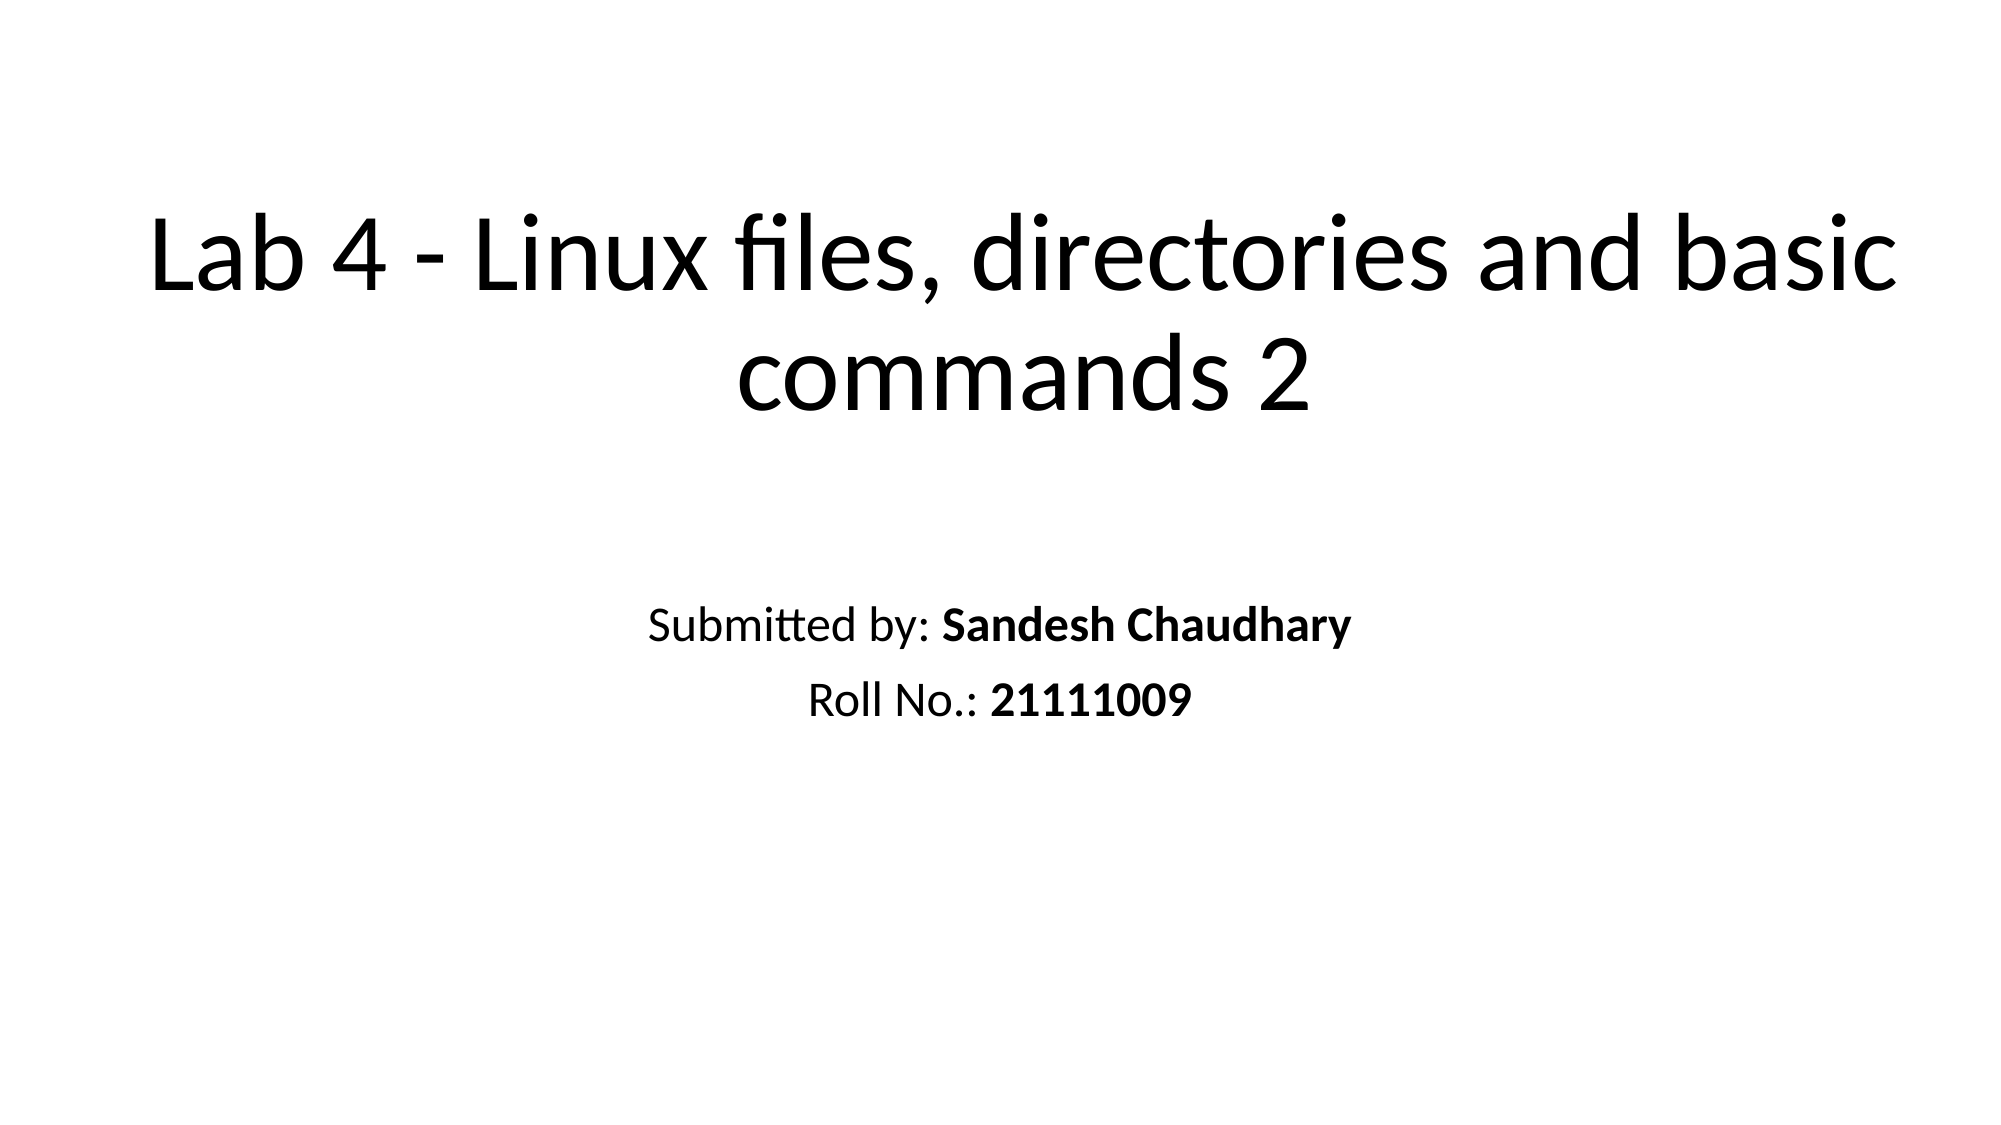

# Lab 4 - Linux files, directories and basic commands 2
Submitted by: Sandesh Chaudhary
Roll No.: 21111009